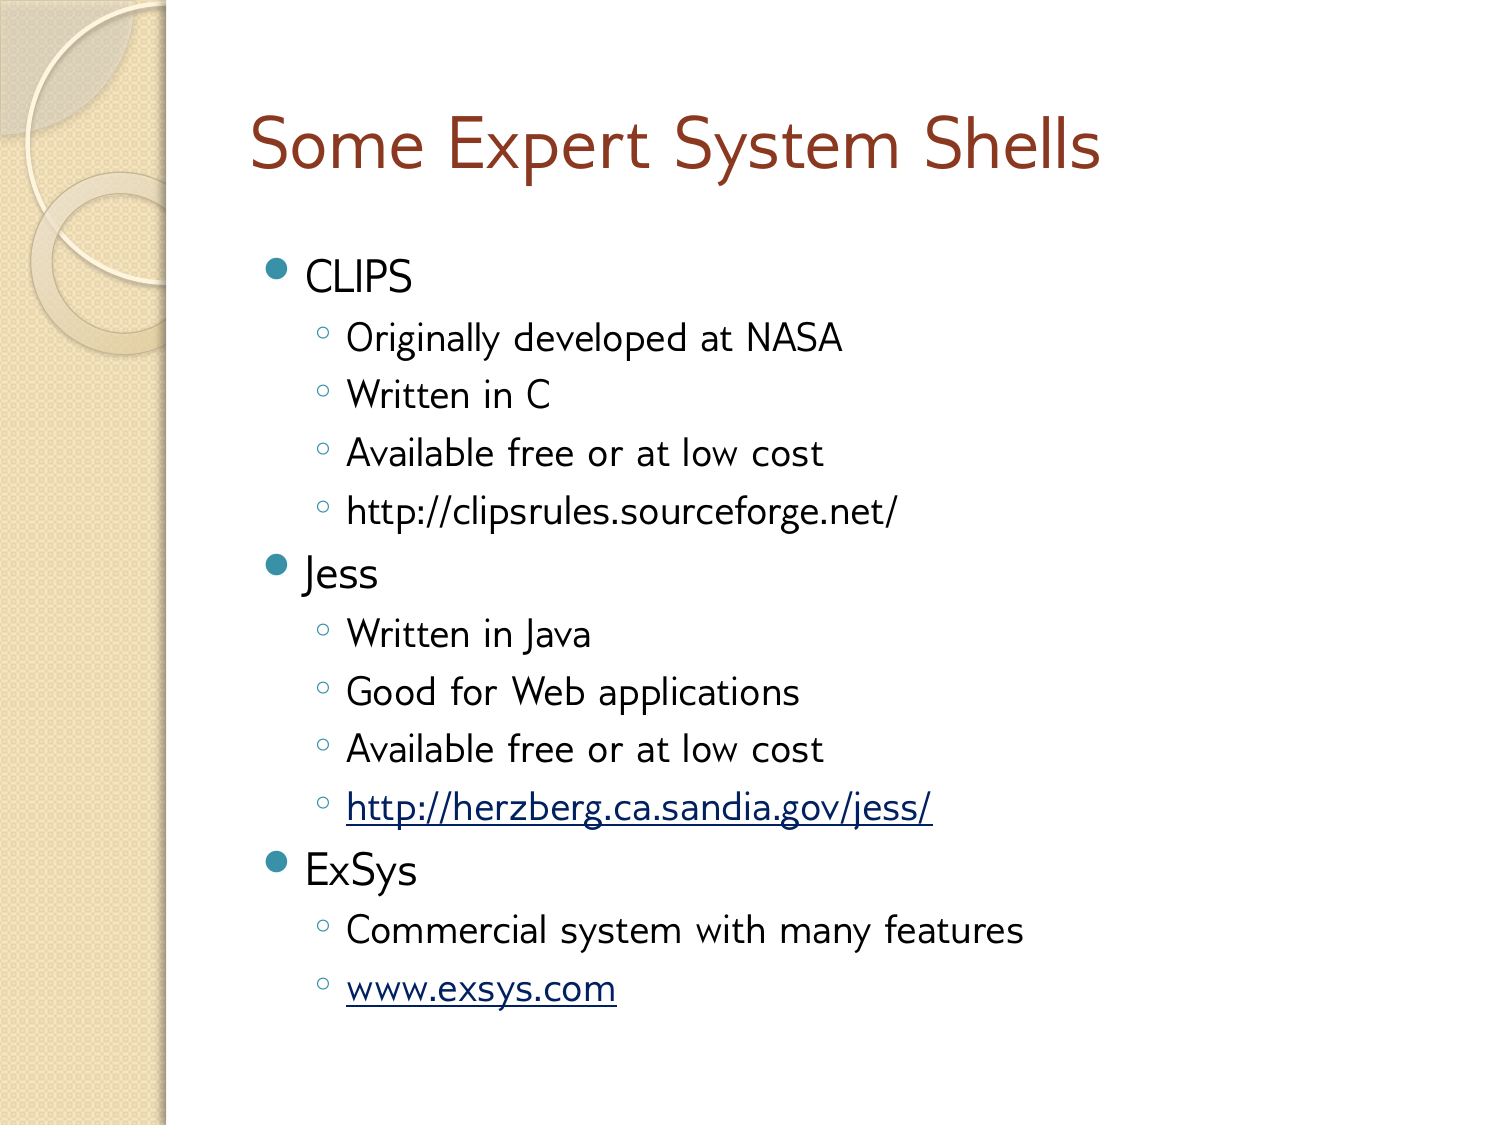

# Some Expert System Shells
CLIPS
Originally developed at NASA
Written in C
Available free or at low cost
http://clipsrules.sourceforge.net/
Jess
Written in Java
Good for Web applications
Available free or at low cost
http://herzberg.ca.sandia.gov/jess/
ExSys
Commercial system with many features
www.exsys.com